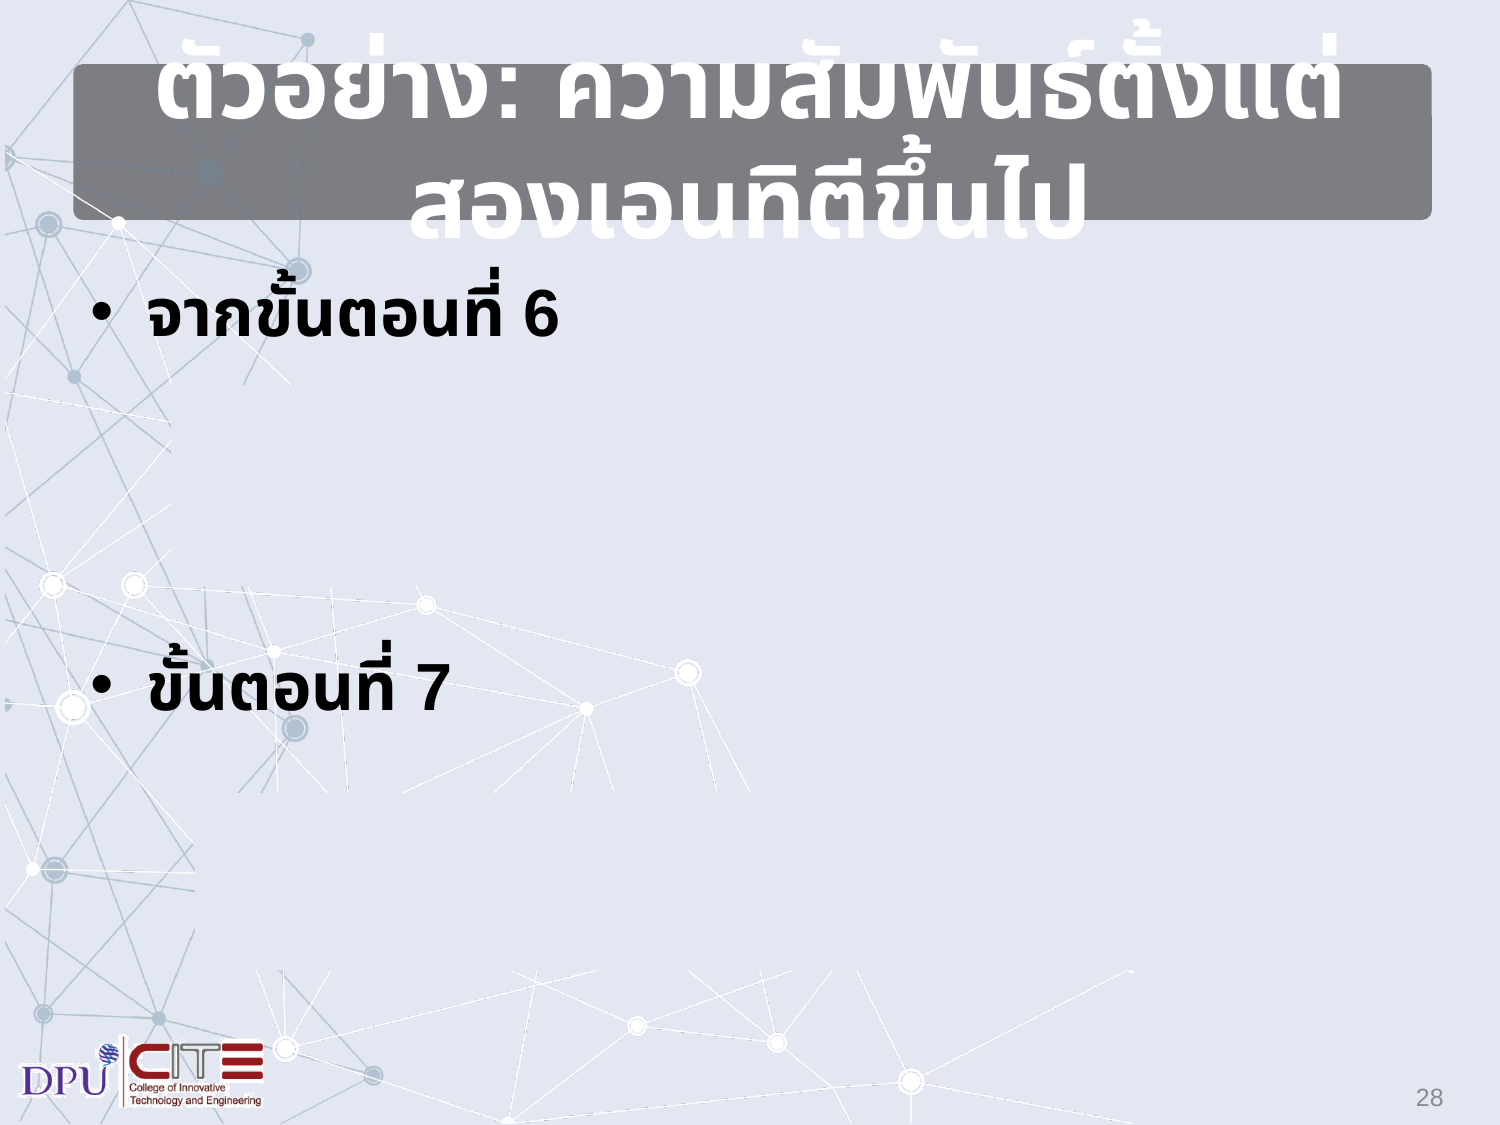

# ตัวอย่าง: ความสัมพันธ์ตั้งแต่สองเอนทิตีขึ้นไป
จากขั้นตอนที่ 6

ขั้นตอนที่ 7

B_AUTHOUR
| BID | AUTHOUR |
| --- | --- |
TEACHING

| TID | CID | BID |
| --- | --- | --- |
28